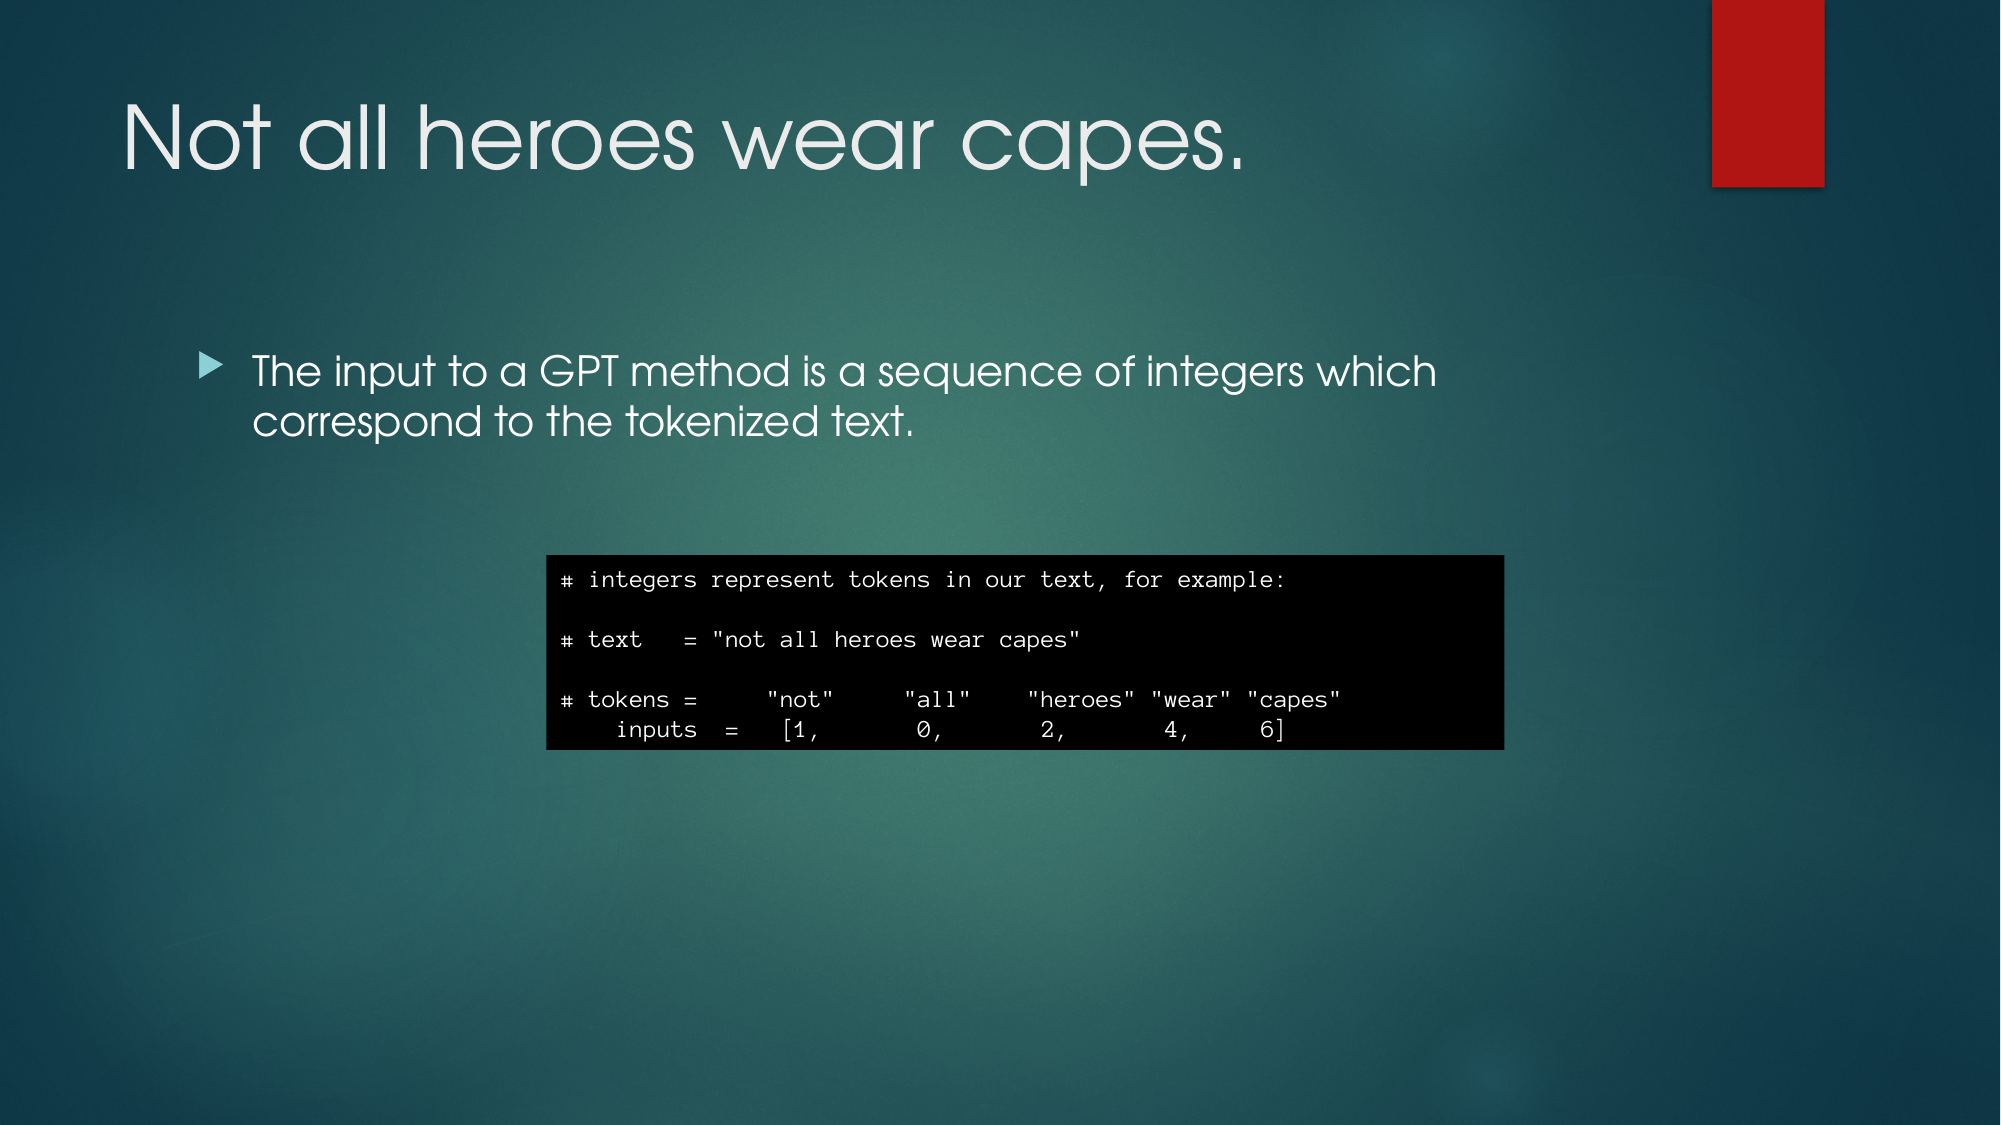

# Not all heroes wear capes.
The input to a GPT method is a sequence of integers which correspond to the tokenized text.
# integers represent tokens in our text, for example:

# text   = "not all heroes wear capes"

# tokens =     "not"     "all"    "heroes" "wear" "capes"
    inputs  =   [1,       0,       2,       4,     6]